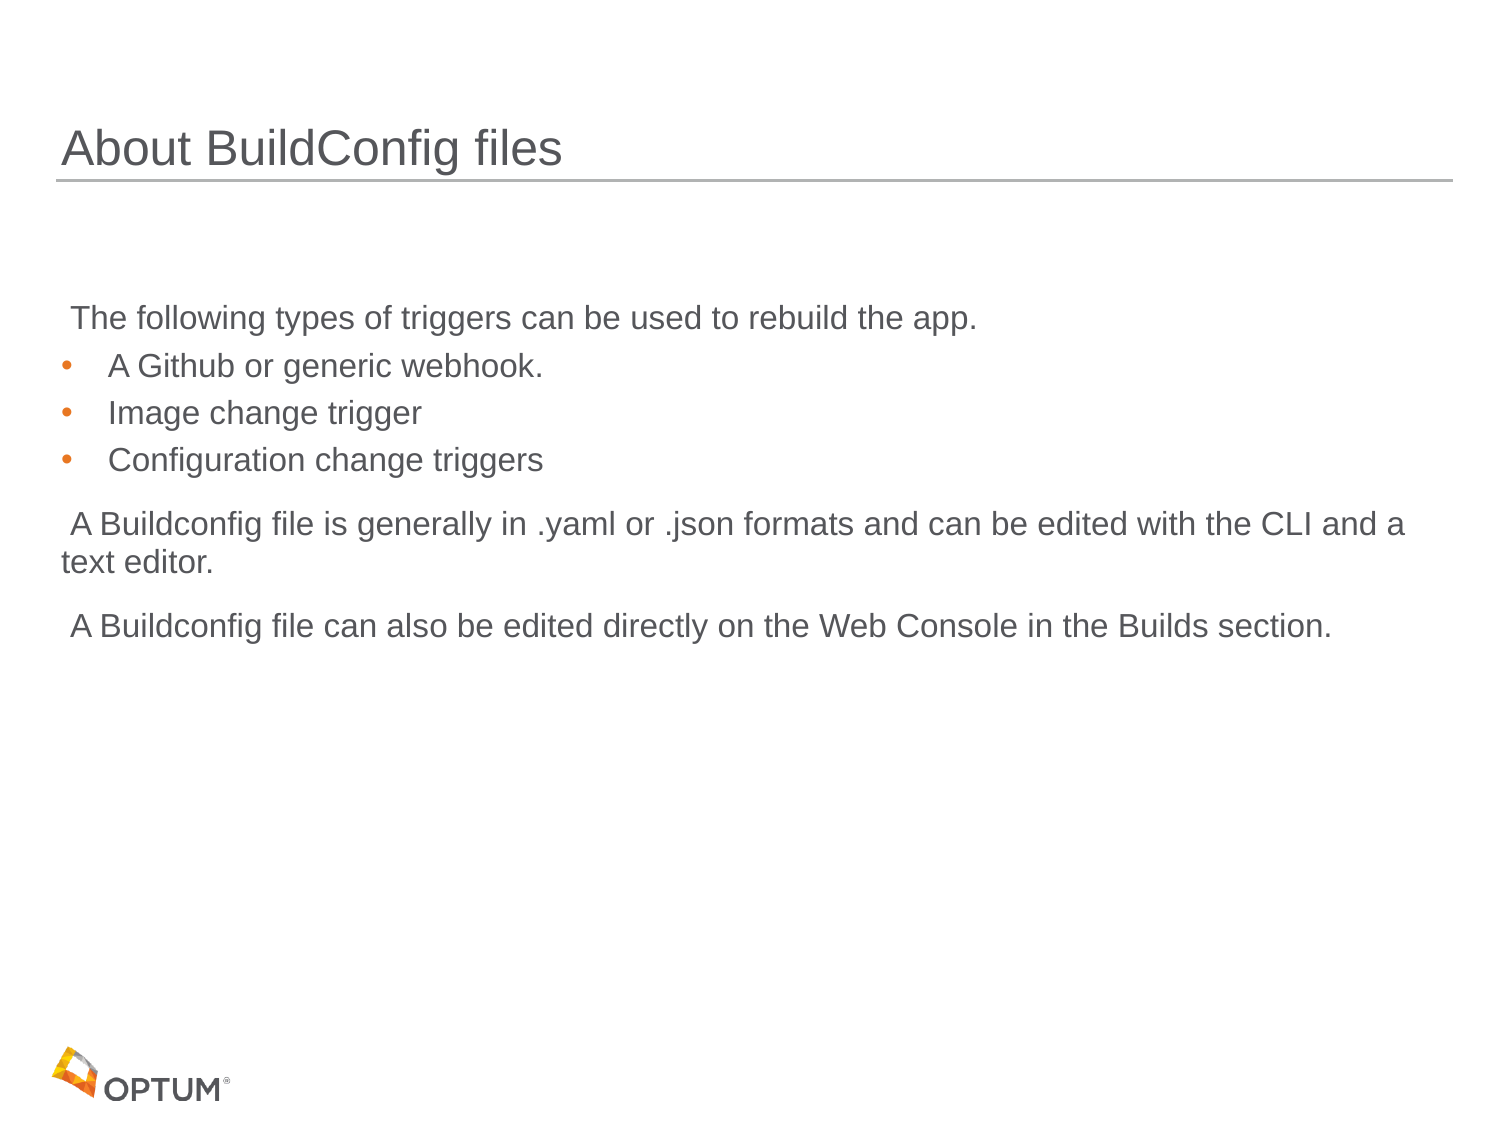

# About BuildConfig files
 The following types of triggers can be used to rebuild the app.
 A Github or generic webhook.
 Image change trigger
 Configuration change triggers
 A Buildconfig file is generally in .yaml or .json formats and can be edited with the CLI and a text editor.
 A Buildconfig file can also be edited directly on the Web Console in the Builds section.